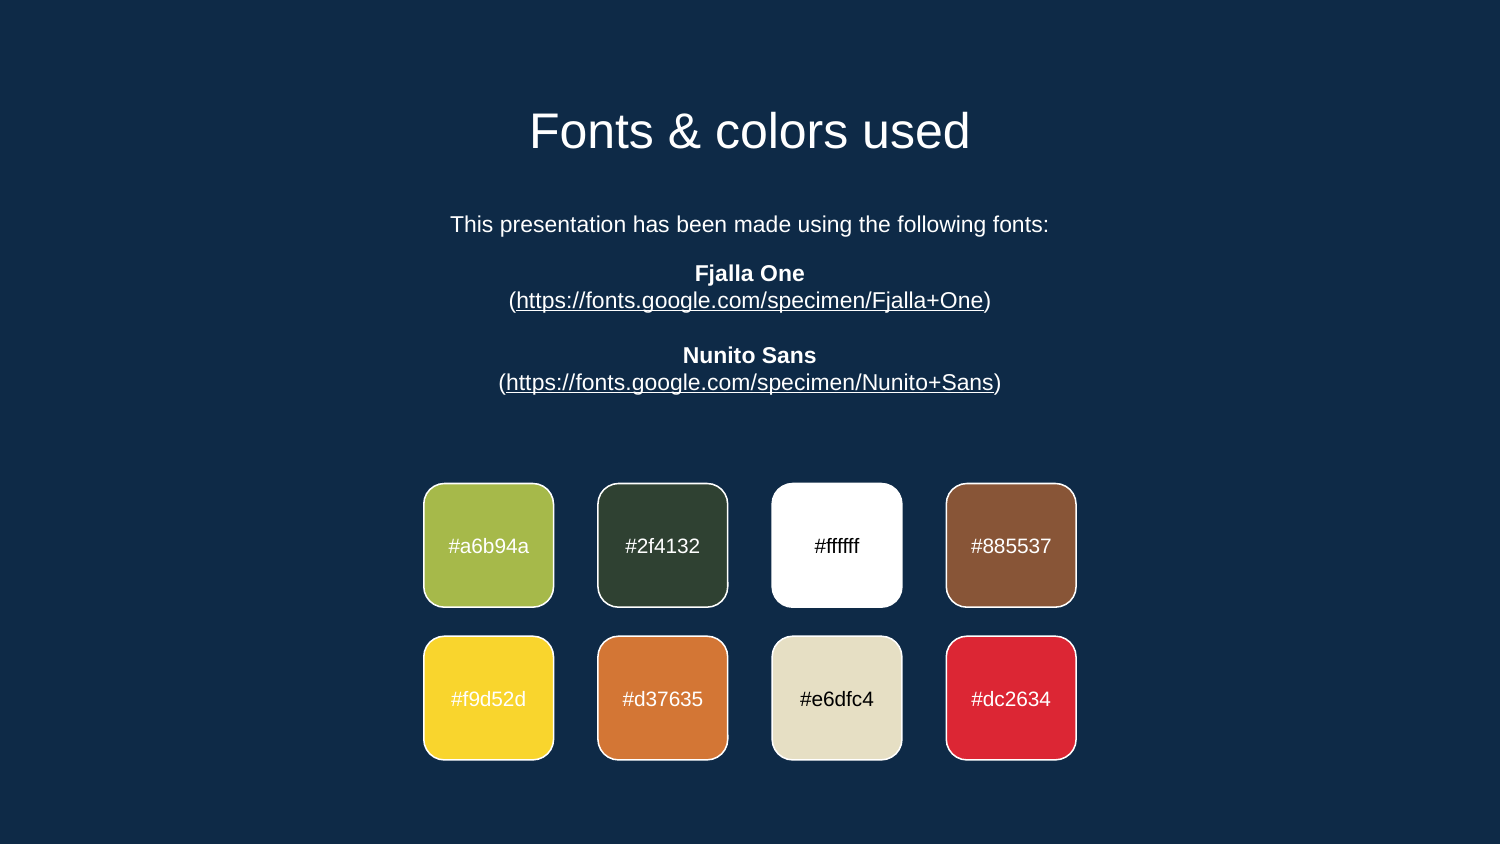

# Fonts & colors used
This presentation has been made using the following fonts:
Fjalla One
(https://fonts.google.com/specimen/Fjalla+One)

Nunito Sans
(https://fonts.google.com/specimen/Nunito+Sans)

#a6b94a
#2f4132
#ffffff
#885537

#f9d52d
#d37635
#e6dfc4
#dc2634